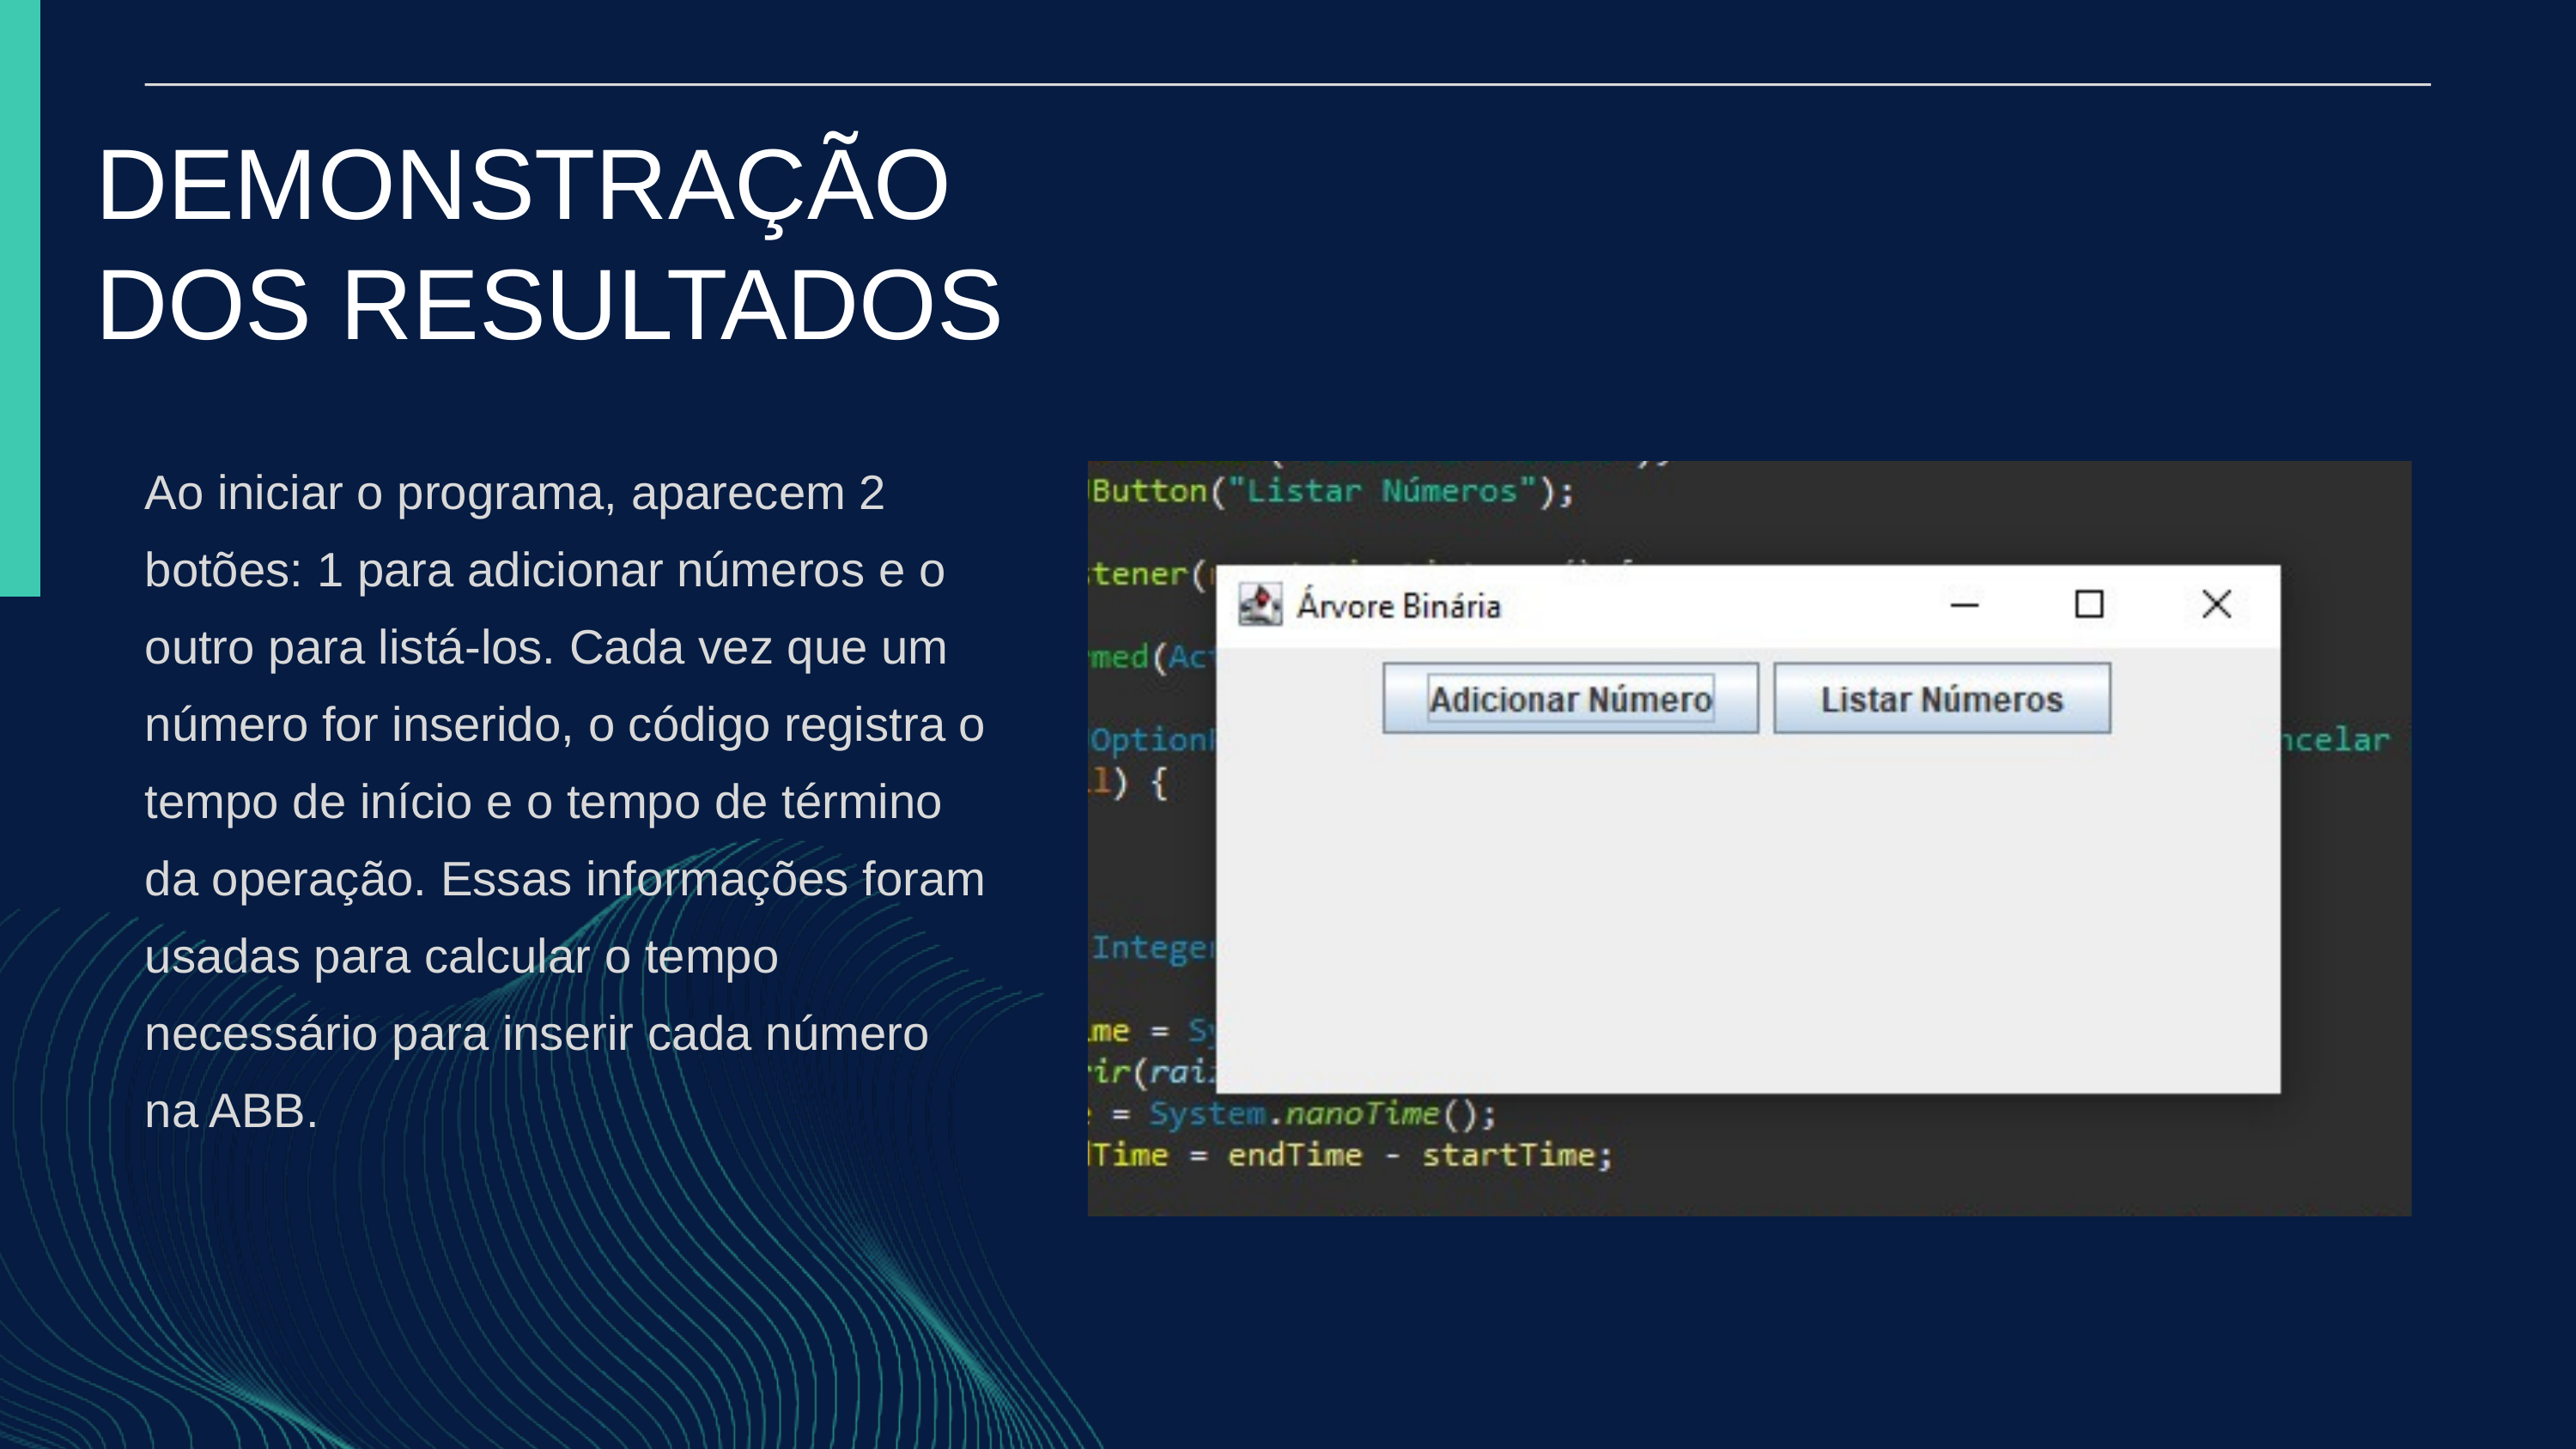

DEMONSTRAÇÃO DOS RESULTADOS

Ao iniciar o programa, aparecem 2 botões: 1 para adicionar números e o outro para listá-los. Cada vez que um número for inserido, o código registra o tempo de início e o tempo de término da operação. Essas informações foram usadas para calcular o tempo necessário para inserir cada número na ABB.